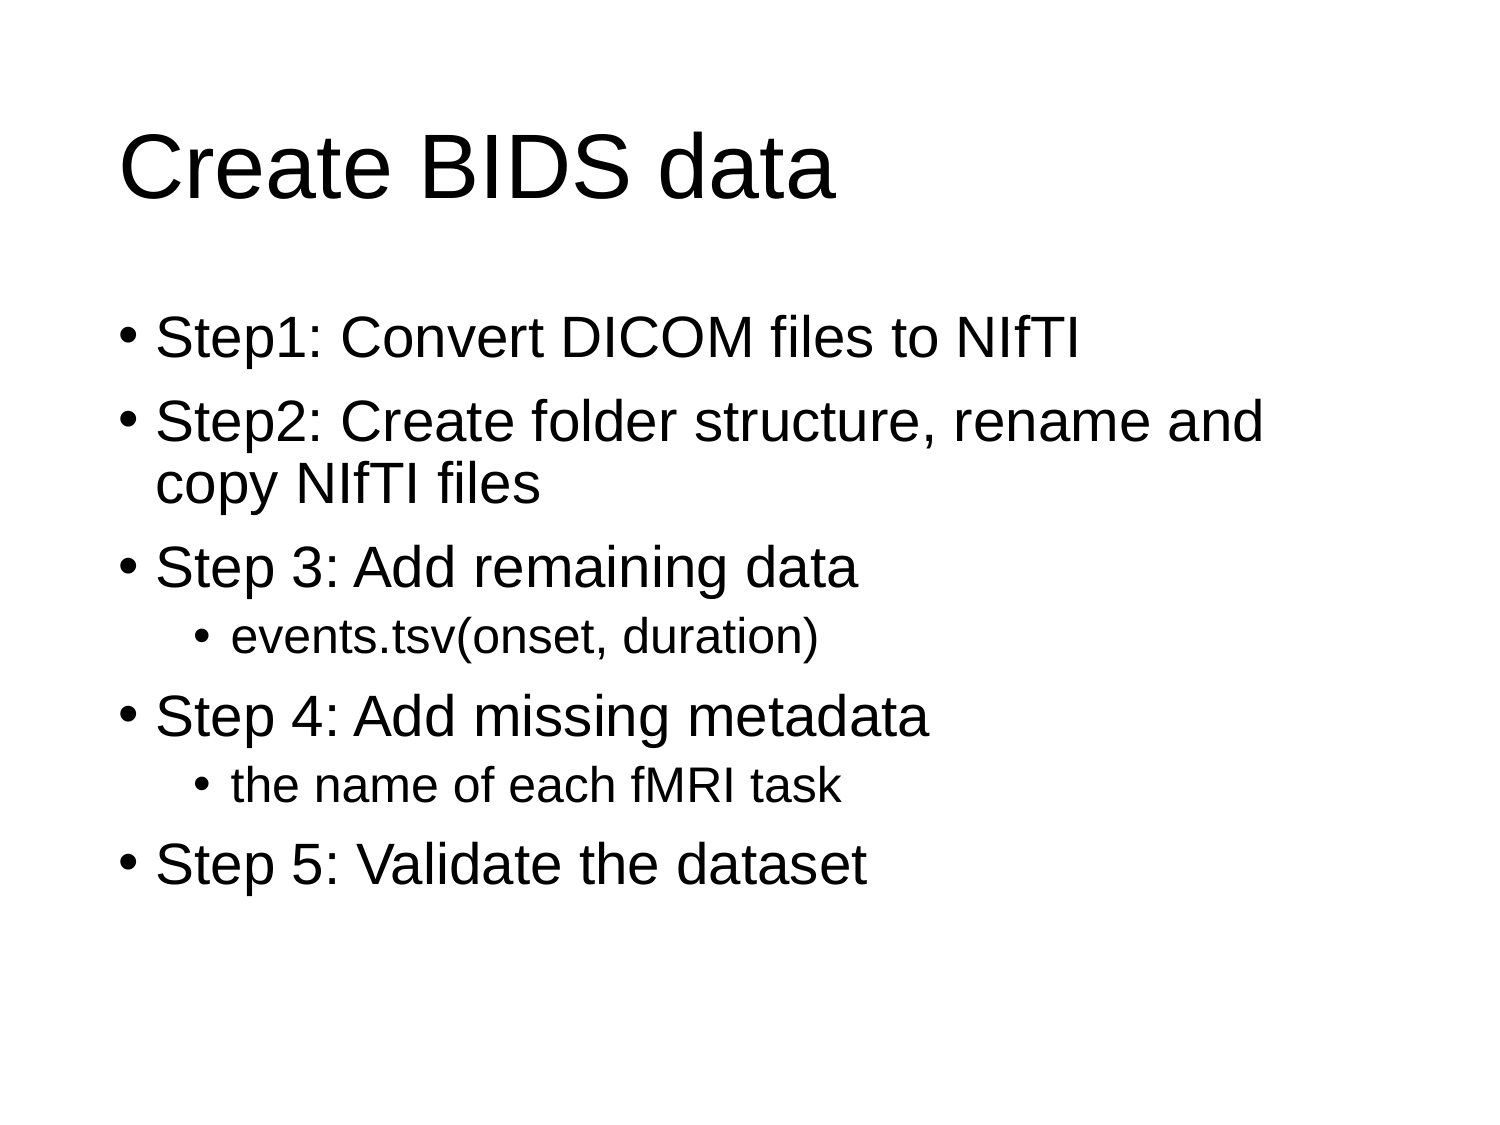

# Create BIDS data
Step1: Convert DICOM files to NIfTI
Step2: Create folder structure, rename and copy NIfTI files
Step 3: Add remaining data
events.tsv(onset, duration)
Step 4: Add missing metadata
the name of each fMRI task
Step 5: Validate the dataset